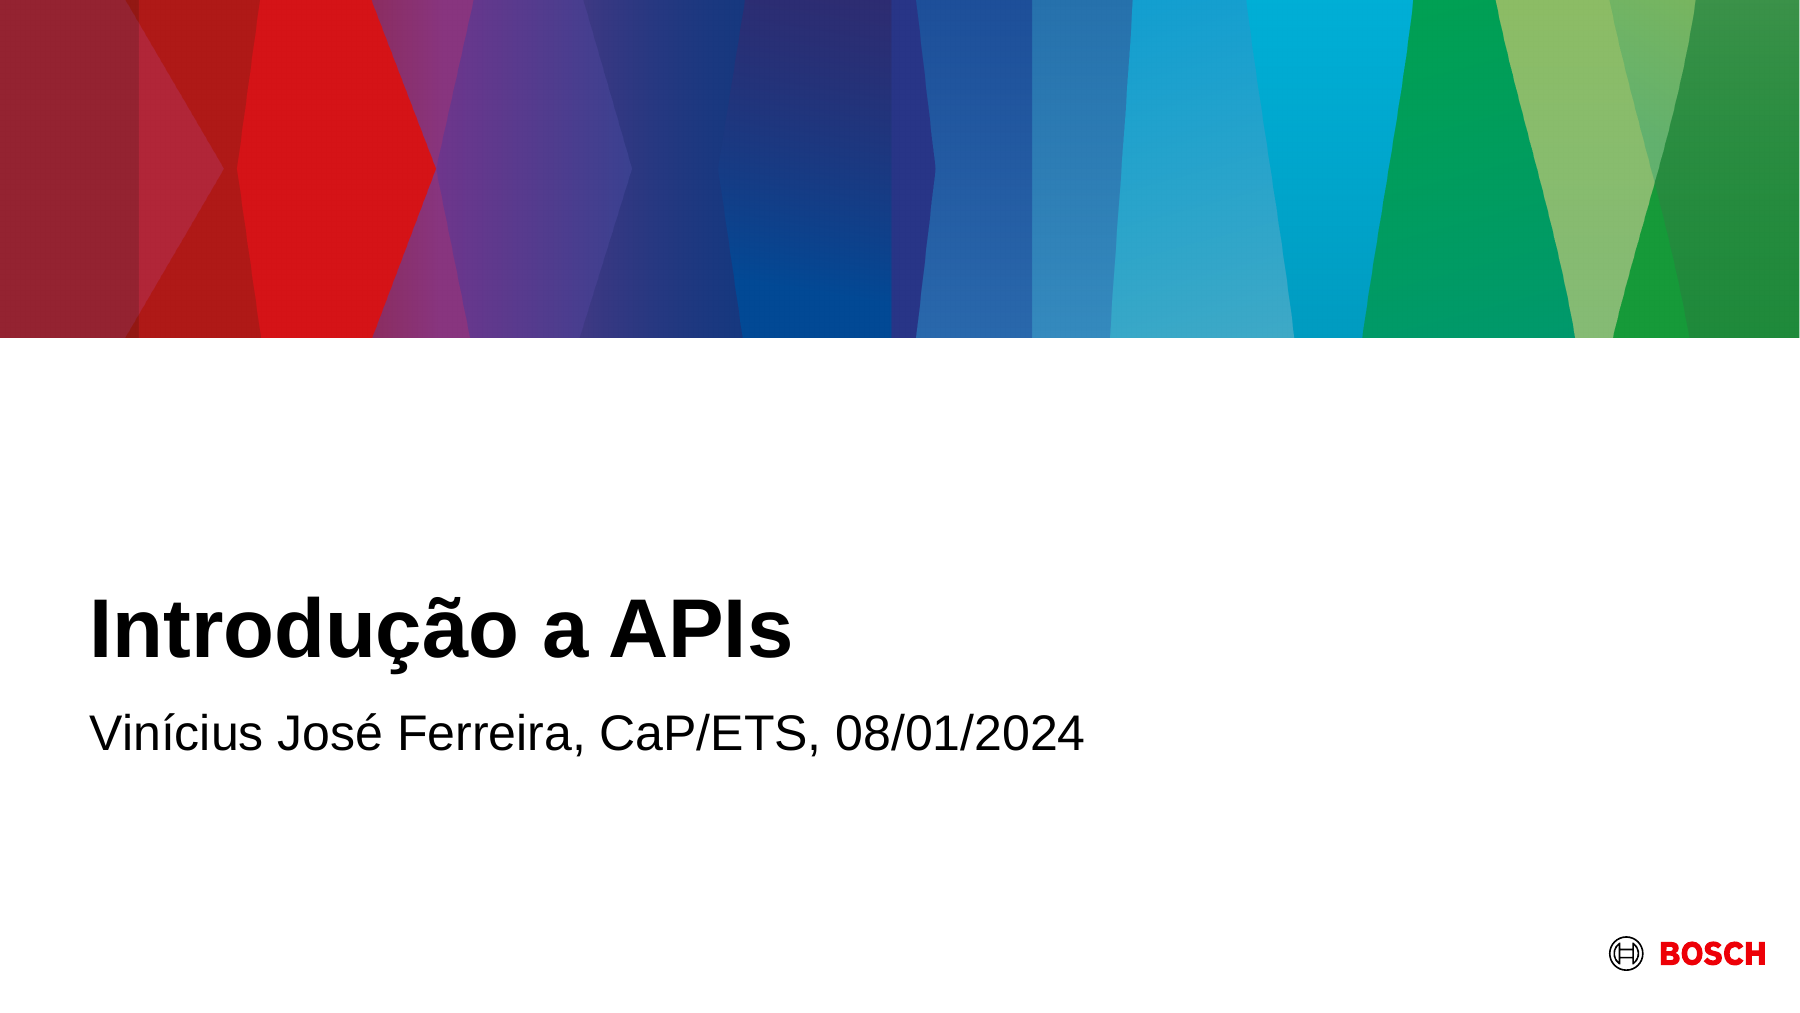

# Introdução a APIs
Vinícius José Ferreira, CaP/ETS, 08/01/2024